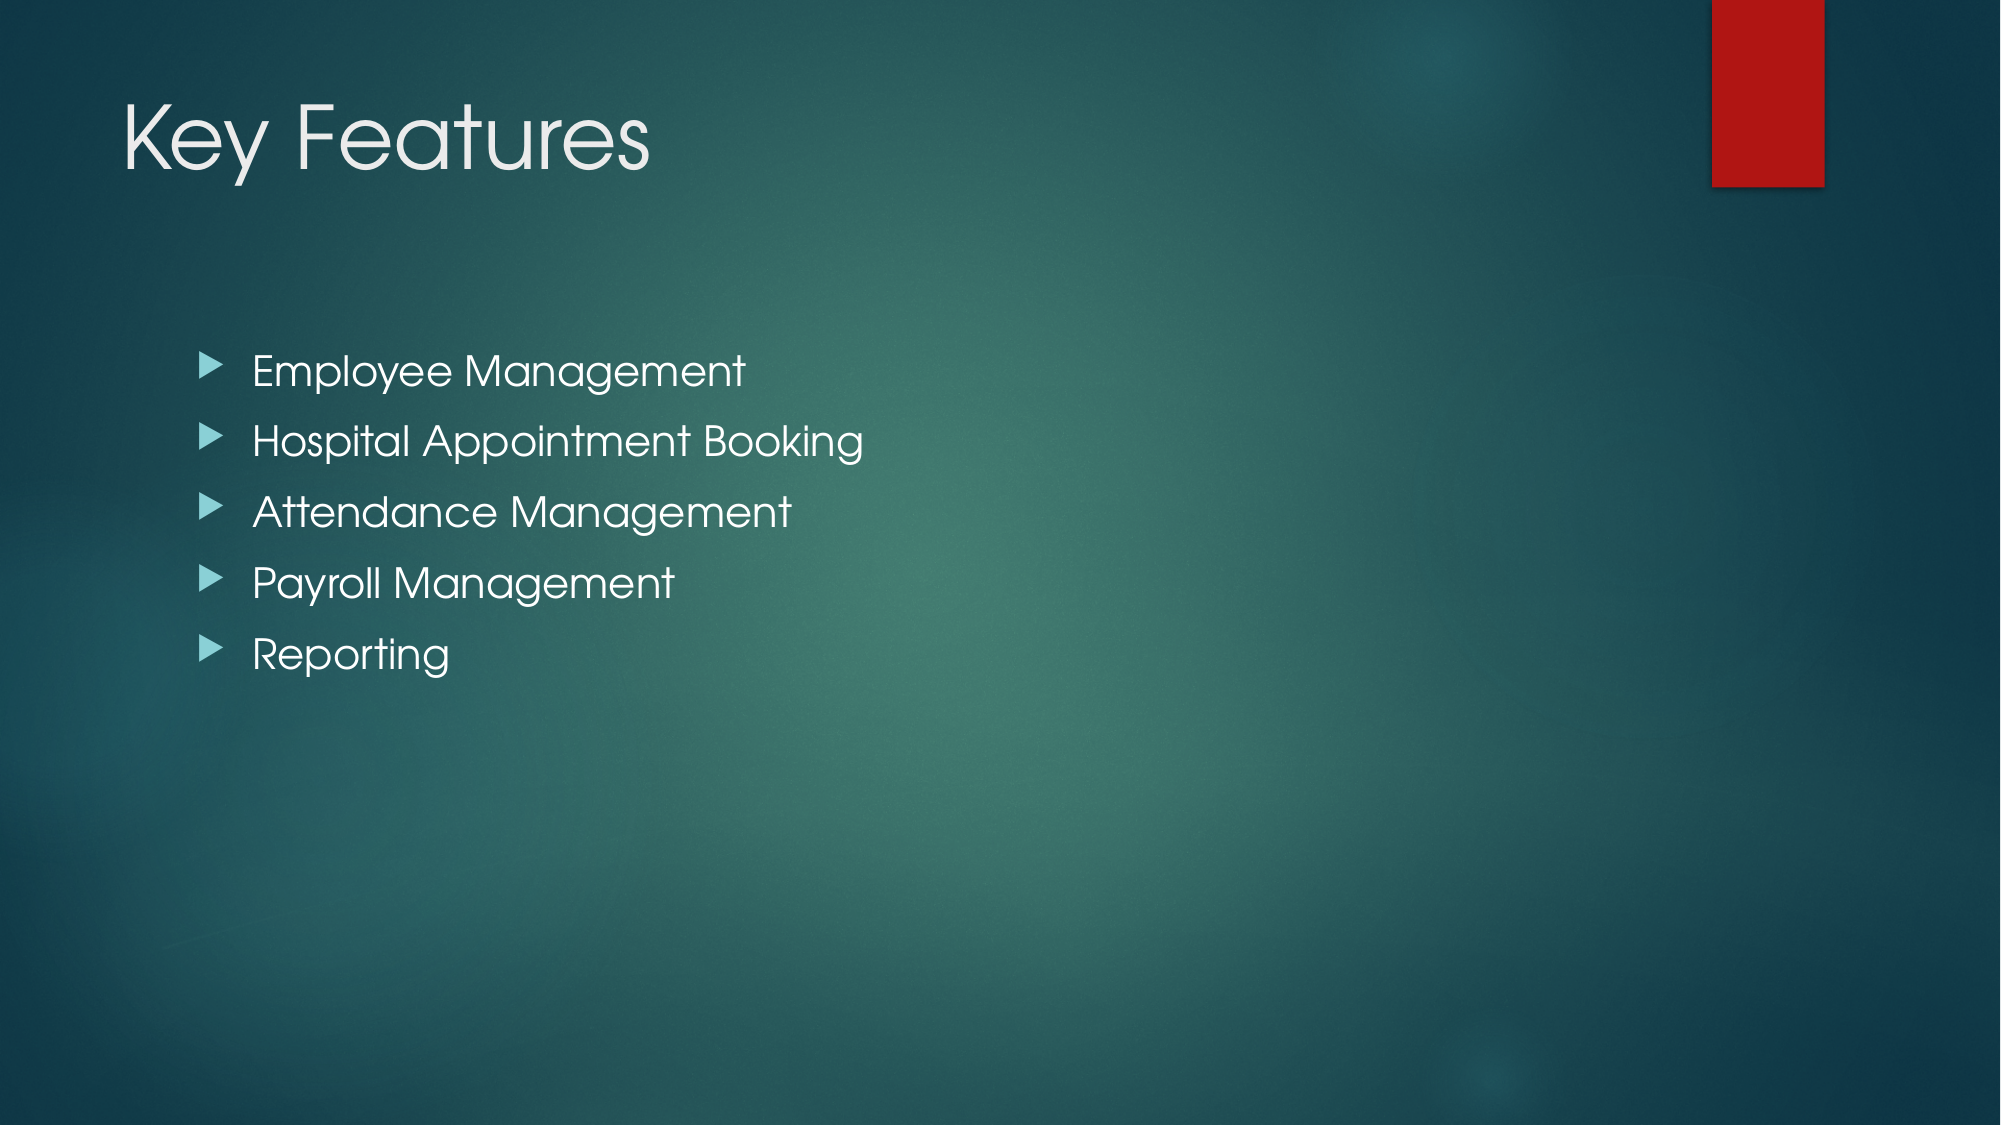

# Key Features
Employee Management
Hospital Appointment Booking
Attendance Management
Payroll Management
Reporting